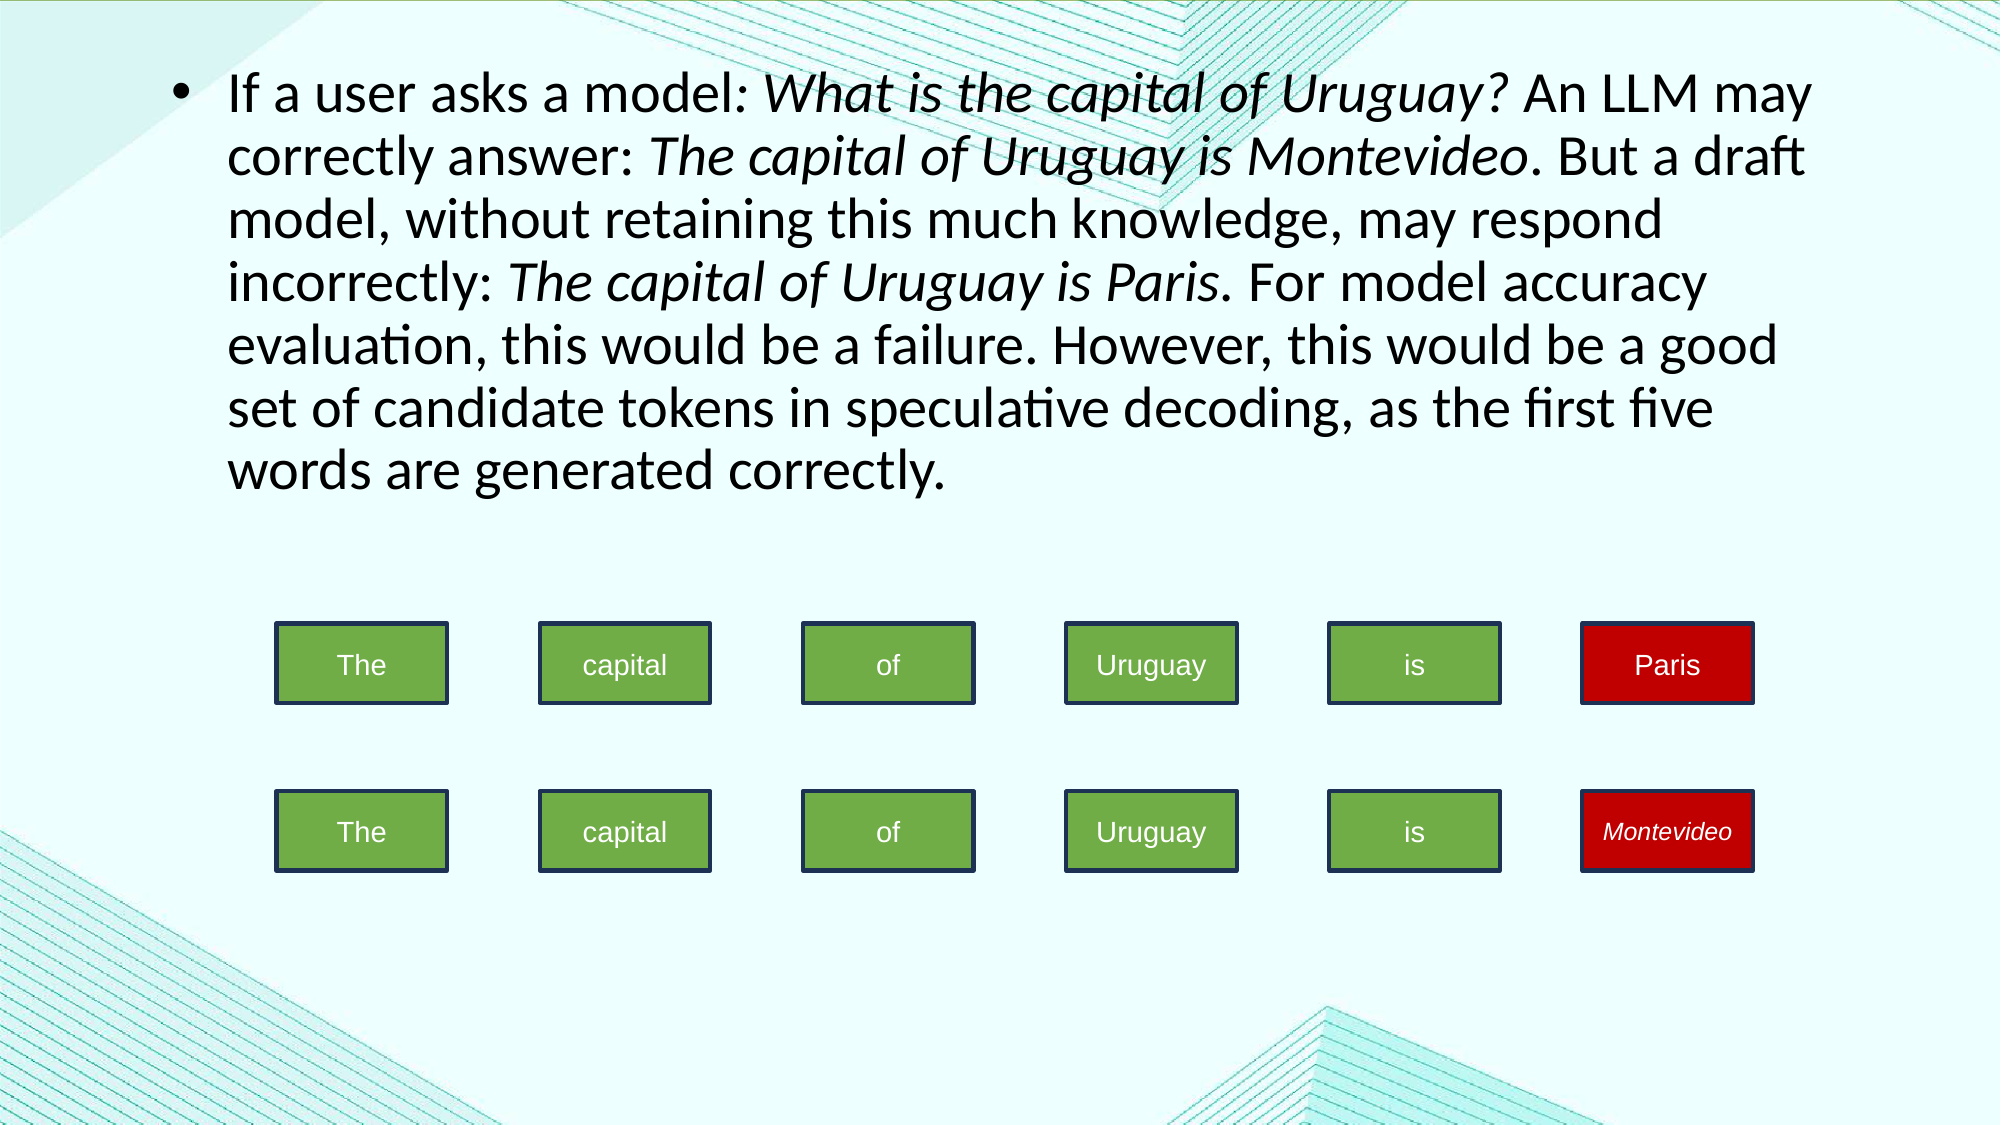

If a user asks a model: What is the capital of Uruguay? An LLM may correctly answer: The capital of Uruguay is Montevideo. But a draft model, without retaining this much knowledge, may respond incorrectly: The capital of Uruguay is Paris. For model accuracy evaluation, this would be a failure. However, this would be a good set of candidate tokens in speculative decoding, as the first five words are generated correctly.

The
capital
of
Uruguay
is
Paris
The
capital
of
Uruguay
is
Montevideo